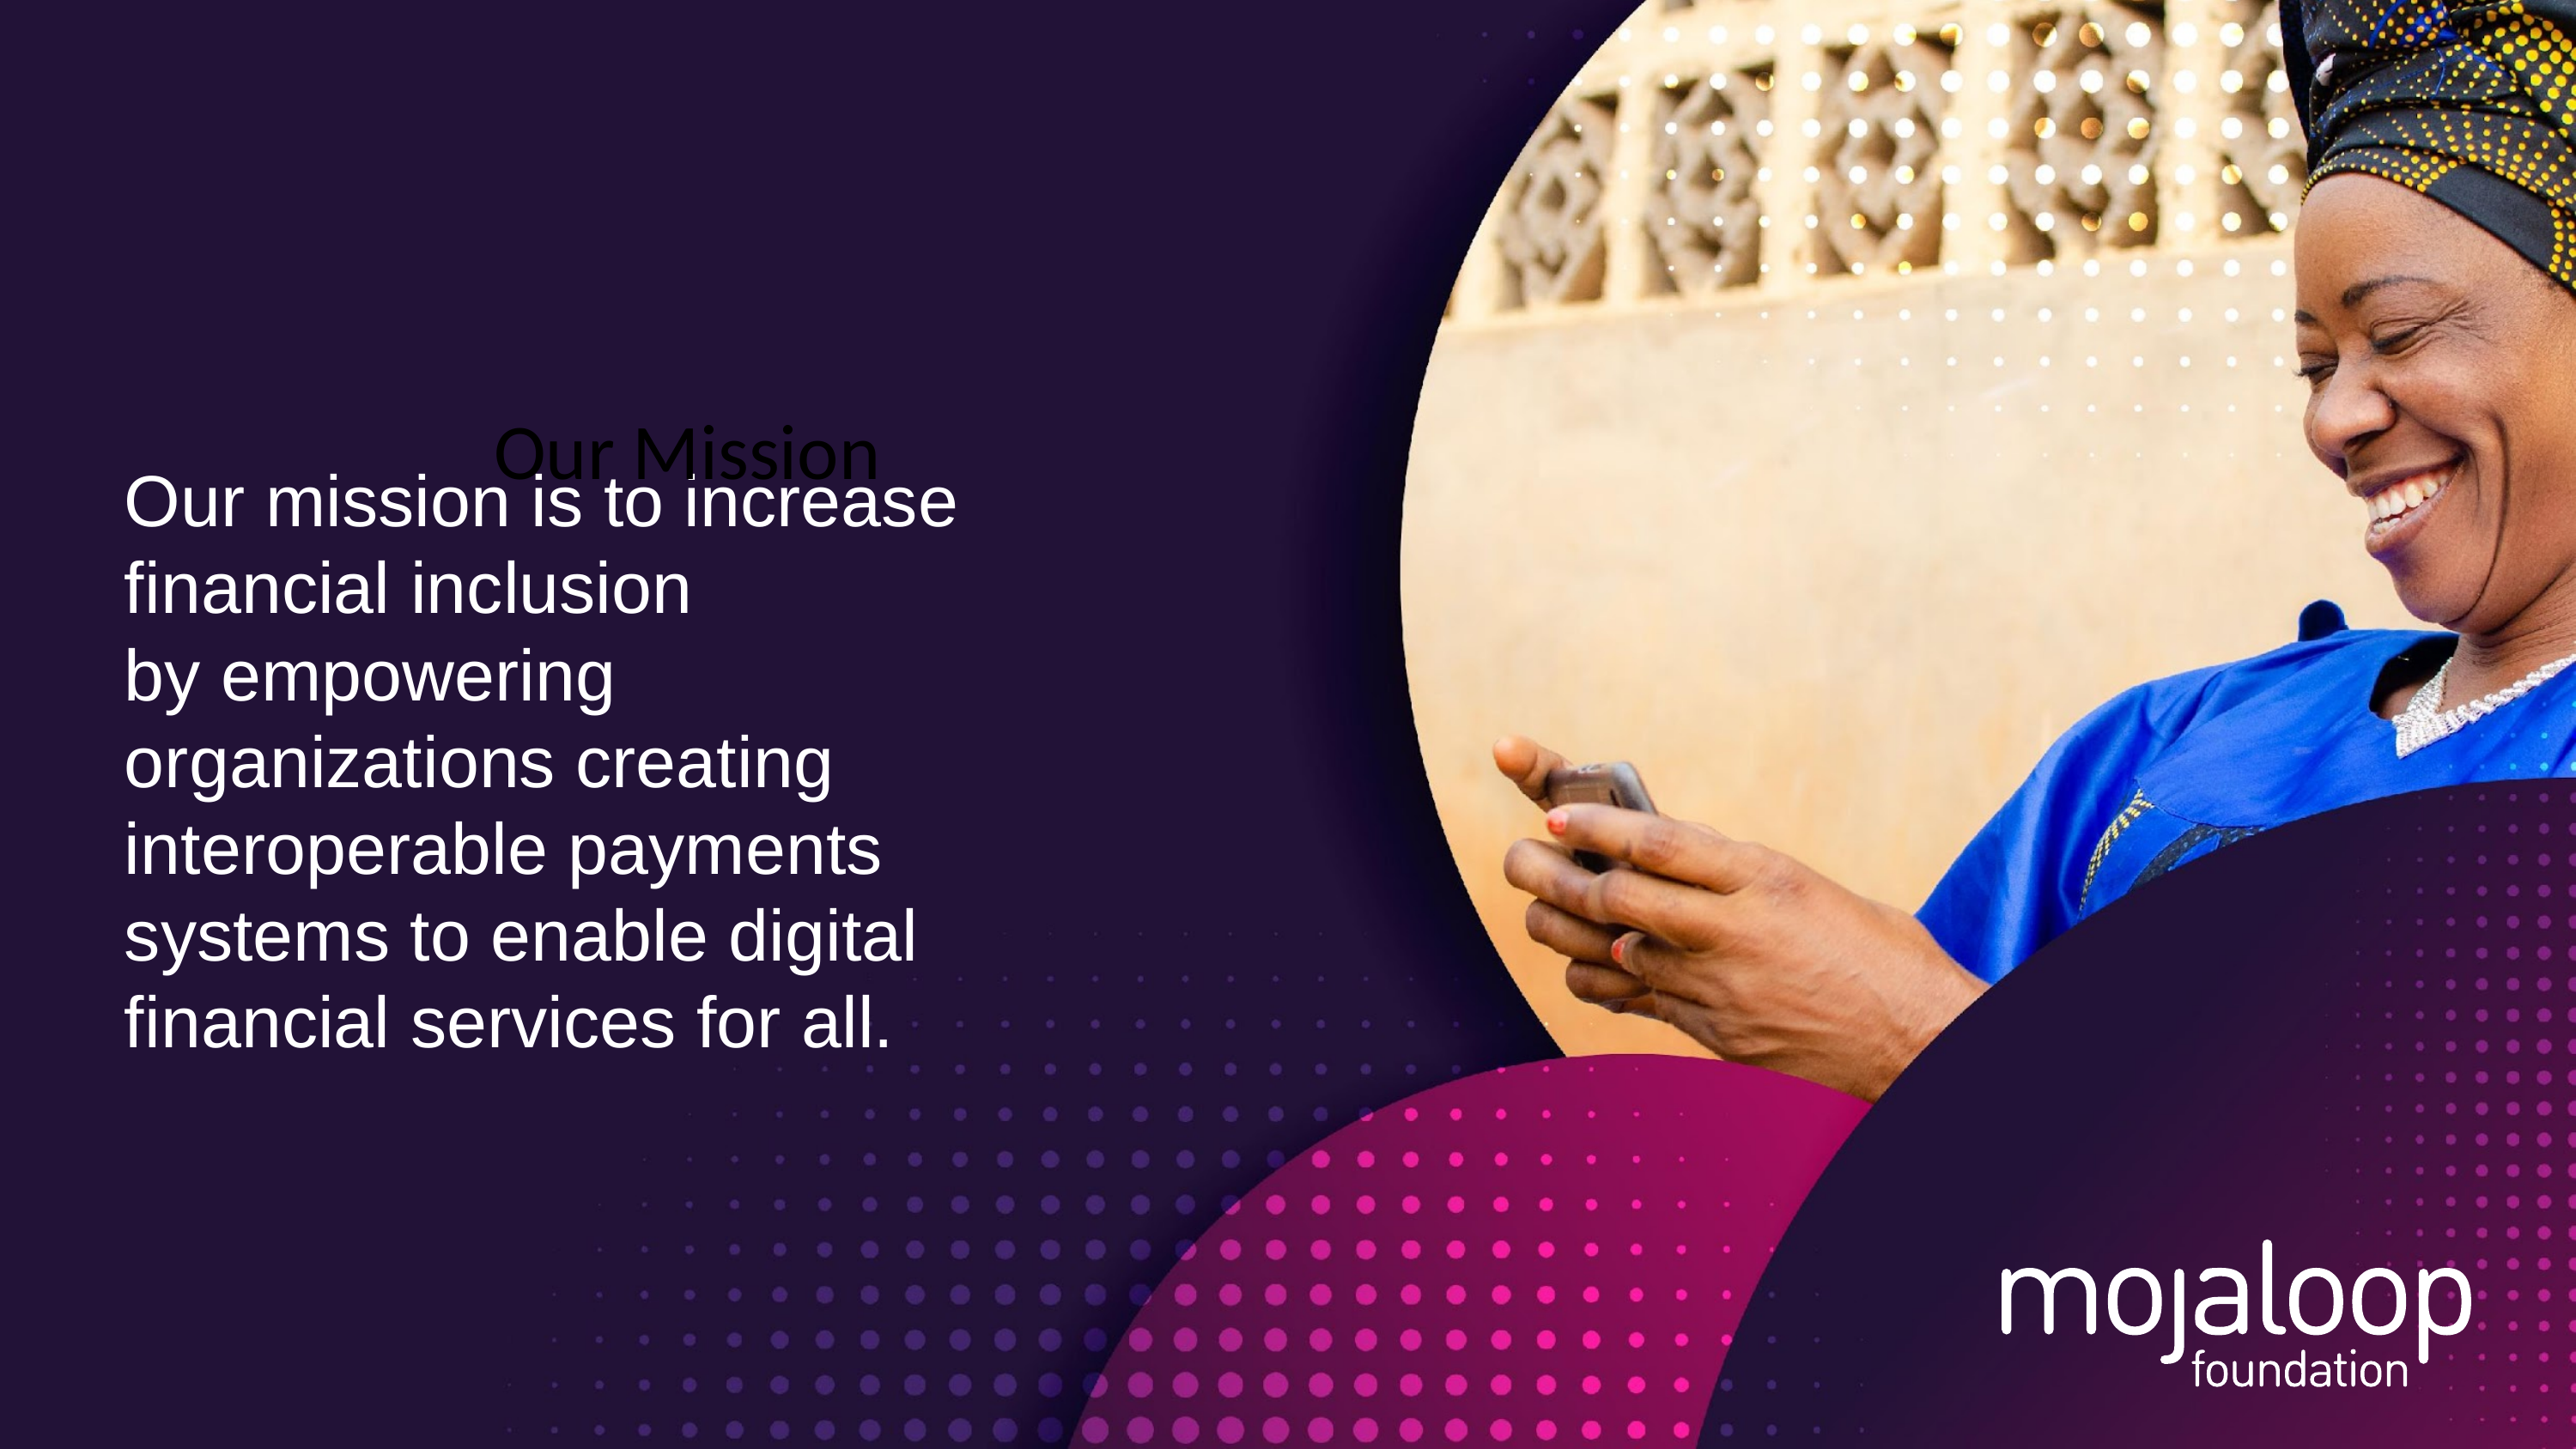

# Our Mission
Our mission is to increase financial inclusion
by empowering organizations creating interoperable payments systems to enable digital financial services for all.